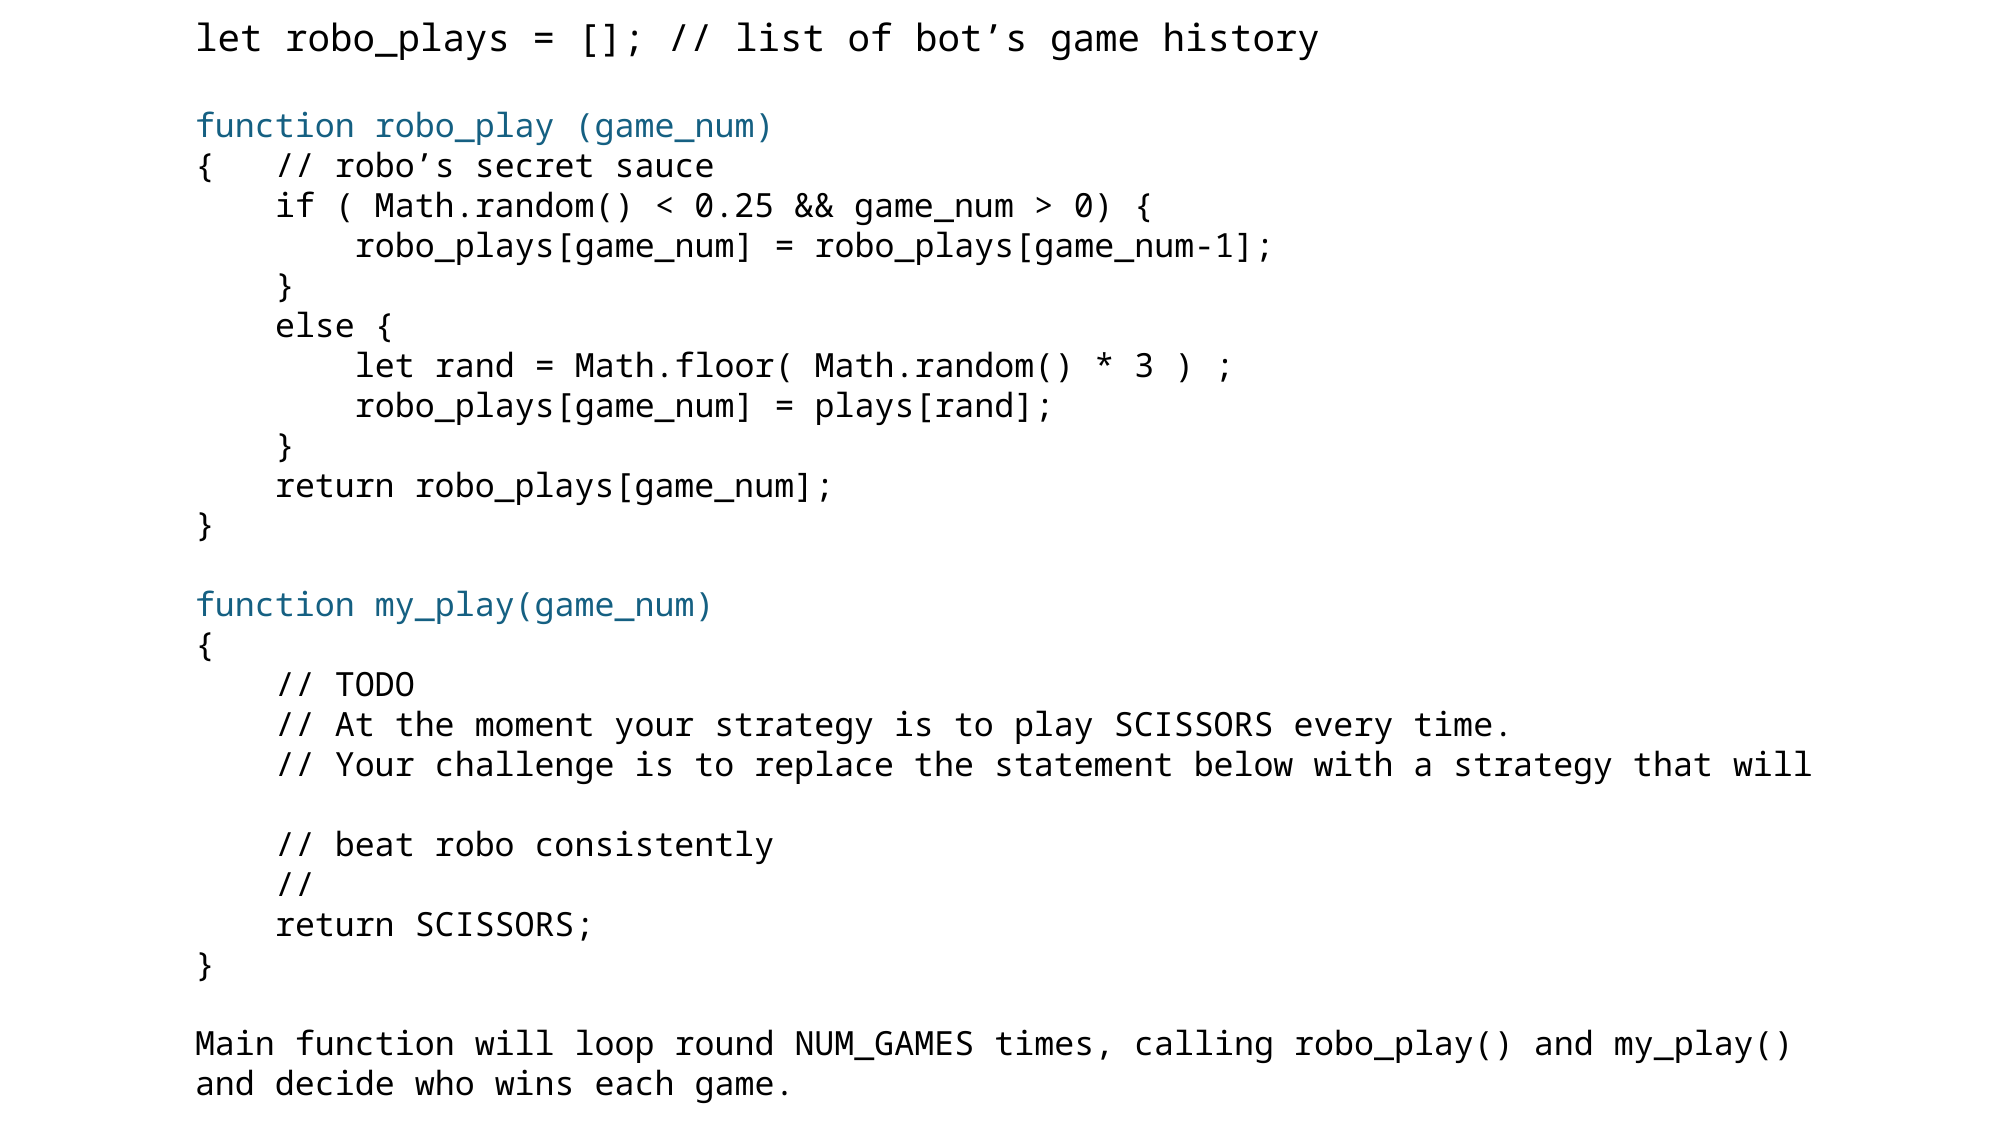

let robo_plays = []; // list of bot’s game history

function robo_play (game_num)
{   // robo’s secret sauce
    if ( Math.random() < 0.25 && game_num > 0) {
        robo_plays[game_num] = robo_plays[game_num-1];
    }
    else {
        let rand = Math.floor( Math.random() * 3 ) ;
        robo_plays[game_num] = plays[rand];
    }
    return robo_plays[game_num];
}

function my_play(game_num)
{
    // TODO
    // At the moment your strategy is to play SCISSORS every time.
    // Your challenge is to replace the statement below with a strategy that will
    // beat robo consistently
    //
    return SCISSORS;
}

Main function will loop round NUM_GAMES times, calling robo_play() and my_play() and decide who wins each game.